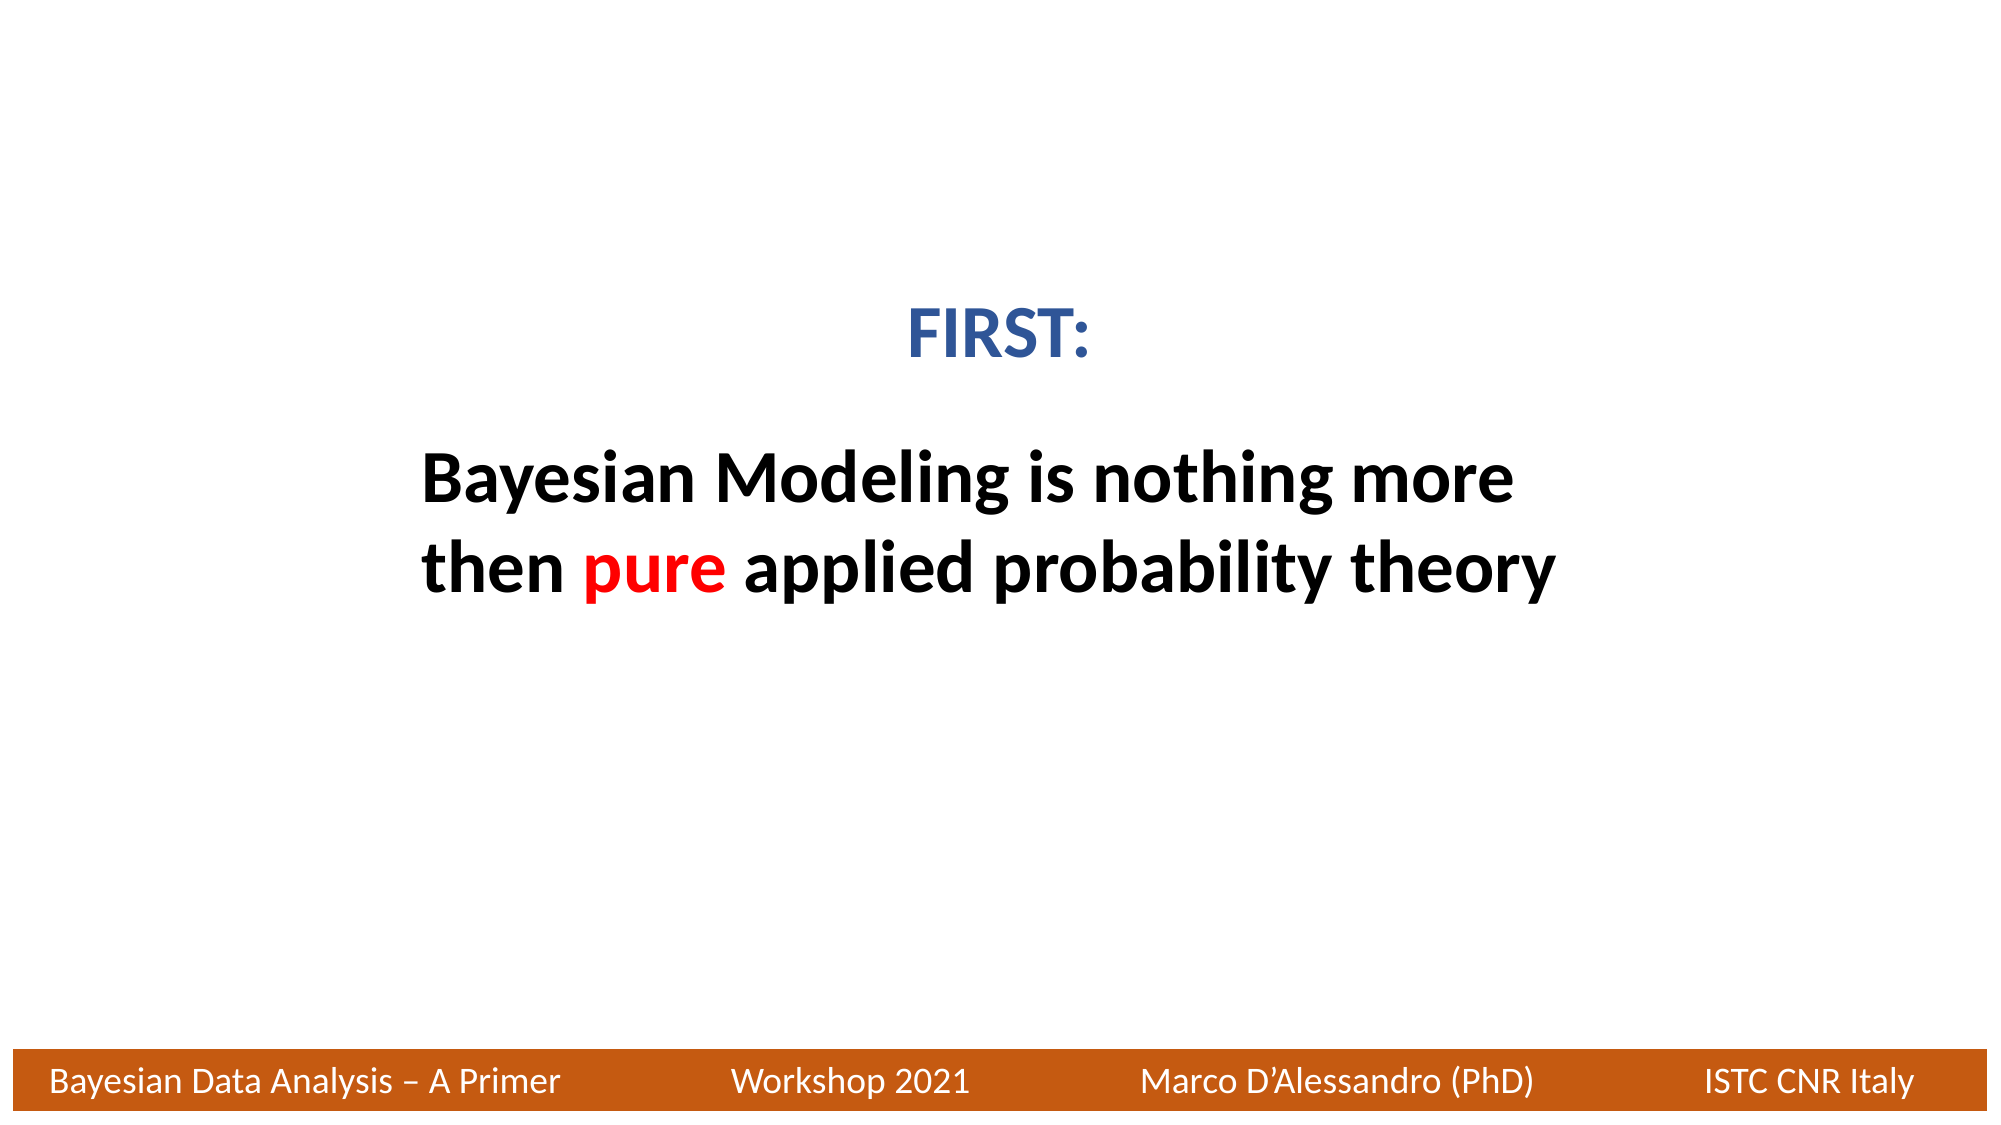

FIRST:
Bayesian Modeling is nothing more then pure applied probability theory

Bayesian Data Analysis – A Primer                    Workshop 2021                    Marco D’Alessandro (PhD)                    ISTC CNR Italy